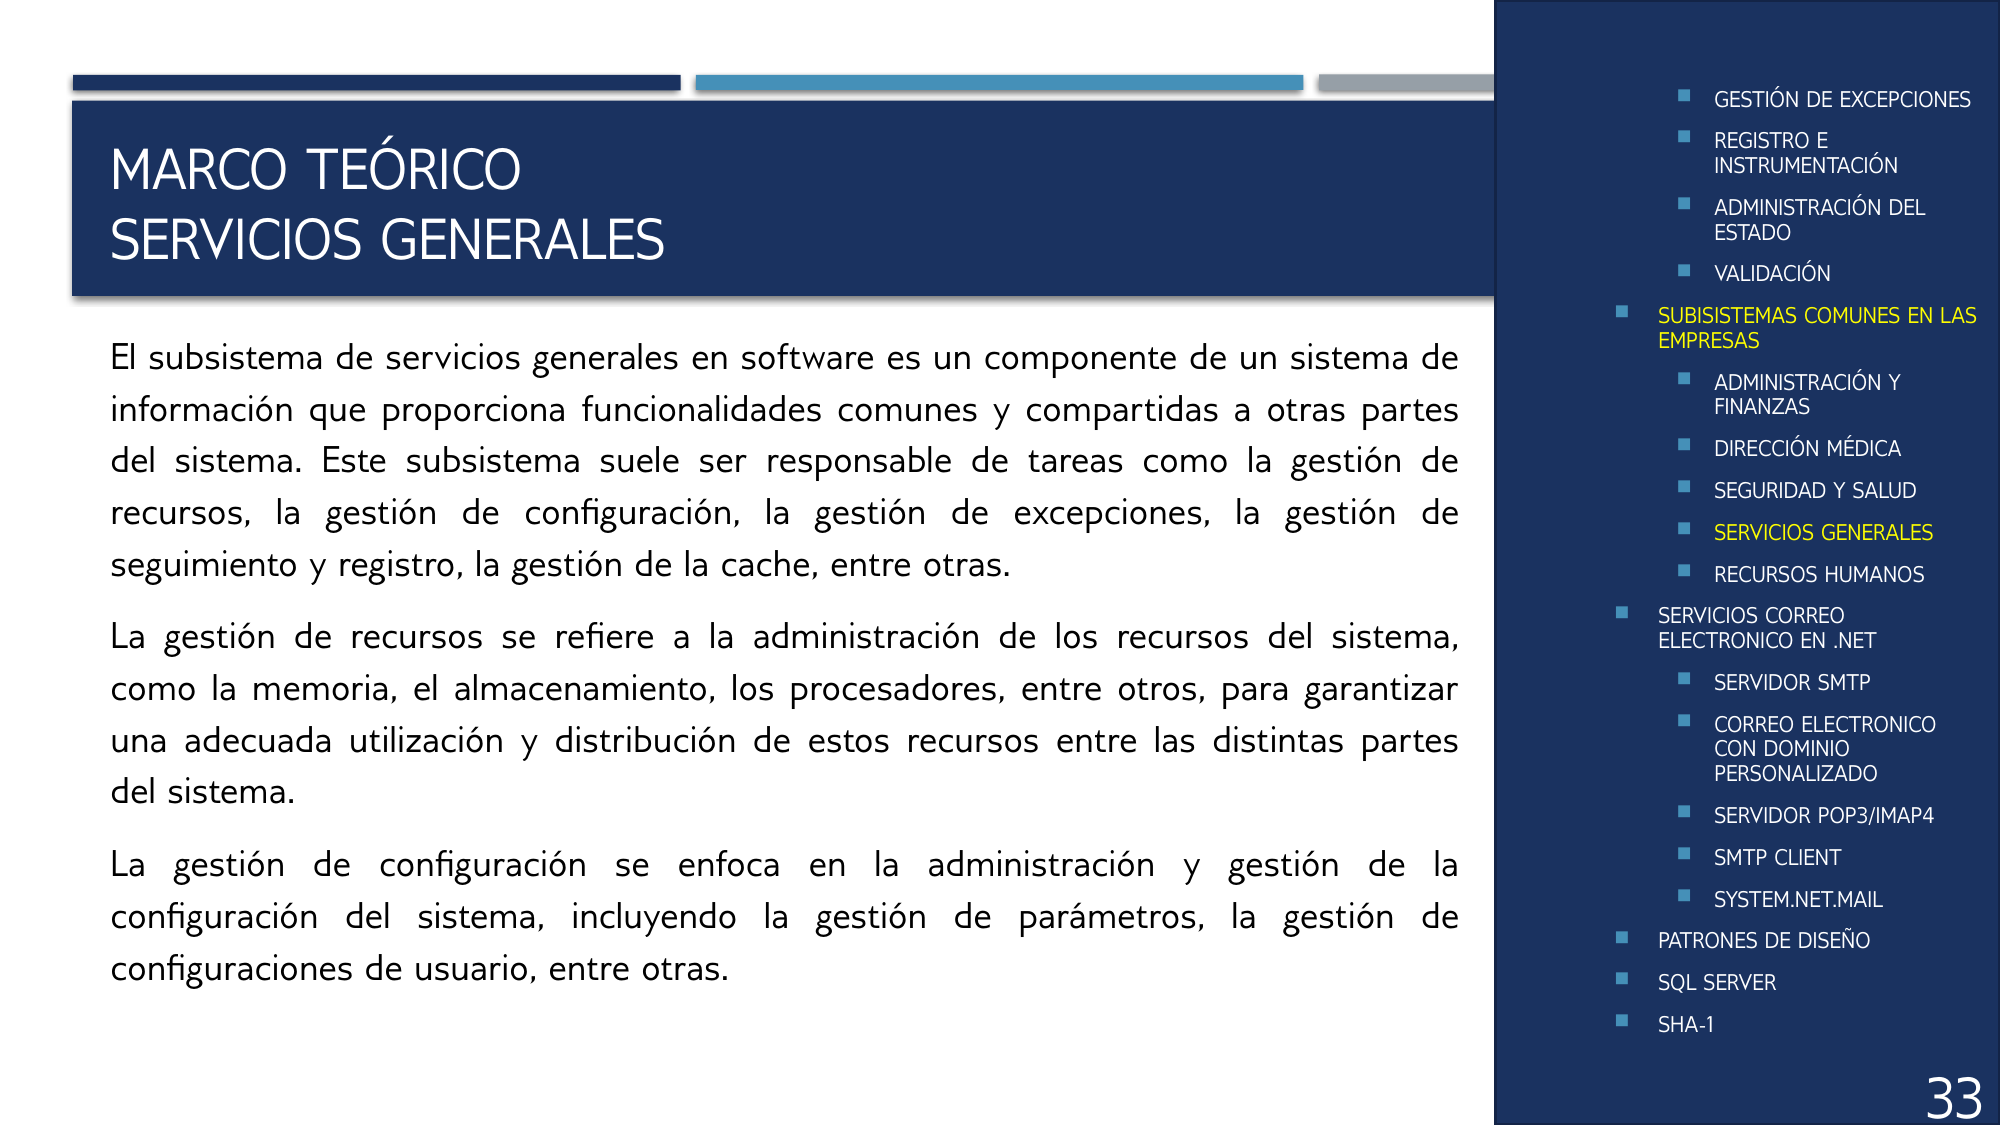

GESTIÓN DE EXCEPCIONES
REGISTRO E INSTRUMENTACIÓN
ADMINISTRACIÓN DEL ESTADO
VALIDACIÓN
SUBISISTEMAS COMUNES EN LAS EMPRESAS
ADMINISTRACIÓN Y FINANZAS
DIRECCIÓN MÉDICA
SEGURIDAD Y SALUD
SERVICIOS GENERALES
RECURSOS HUMANOS
SERVICIOS CORREO ELECTRONICO EN .NET
SERVIDOR SMTP
CORREO ELECTRONICO CON DOMINIO PERSONALIZADO
SERVIDOR POP3/IMAP4
SMTP CLIENT
SYSTEM.NET.MAIL
PATRONES DE DISEÑO
SQL SERVER
SHA-1
# MARCO TEÓRICO SERVICIOS GENERALES
El subsistema de servicios generales en software es un componente de un sistema de información que proporciona funcionalidades comunes y compartidas a otras partes del sistema. Este subsistema suele ser responsable de tareas como la gestión de recursos, la gestión de configuración, la gestión de excepciones, la gestión de seguimiento y registro, la gestión de la cache, entre otras.
La gestión de recursos se refiere a la administración de los recursos del sistema, como la memoria, el almacenamiento, los procesadores, entre otros, para garantizar una adecuada utilización y distribución de estos recursos entre las distintas partes del sistema.
La gestión de configuración se enfoca en la administración y gestión de la configuración del sistema, incluyendo la gestión de parámetros, la gestión de configuraciones de usuario, entre otras.
33
33